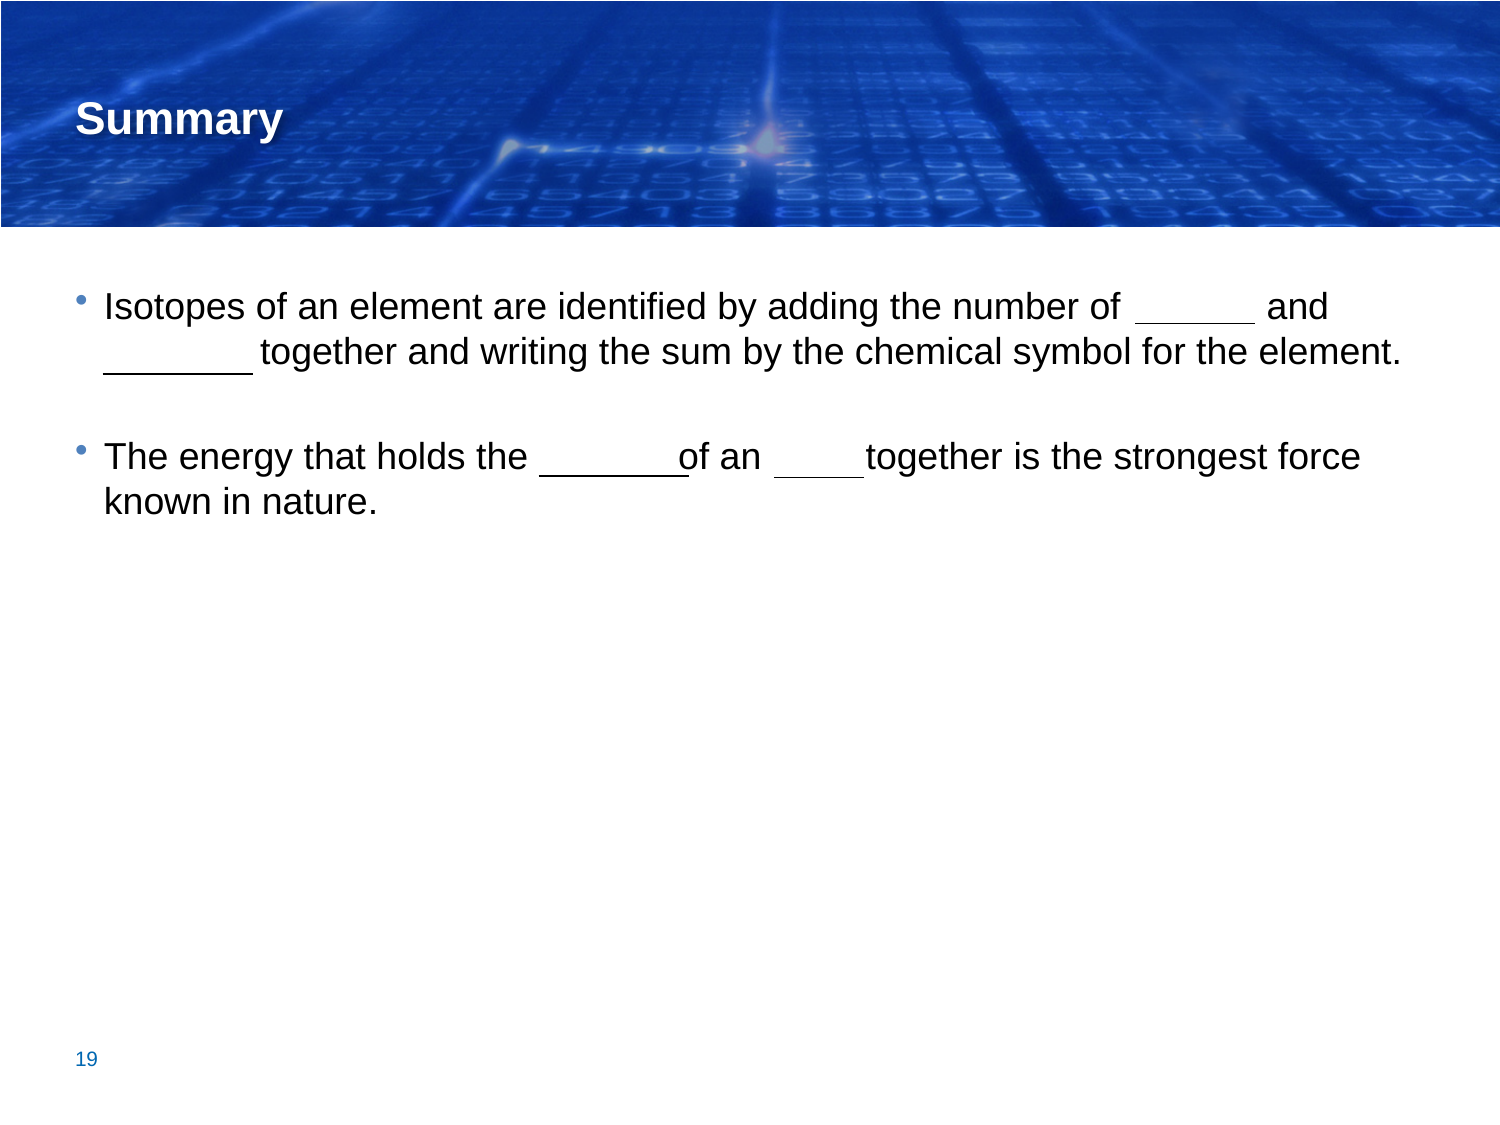

# Summary
Isotopes of an element are identified by adding the number of protons and neutrons together and writing the sum by the chemical symbol for the element.

The energy that holds the nucleus of an atom together is the strongest force known in nature.

19